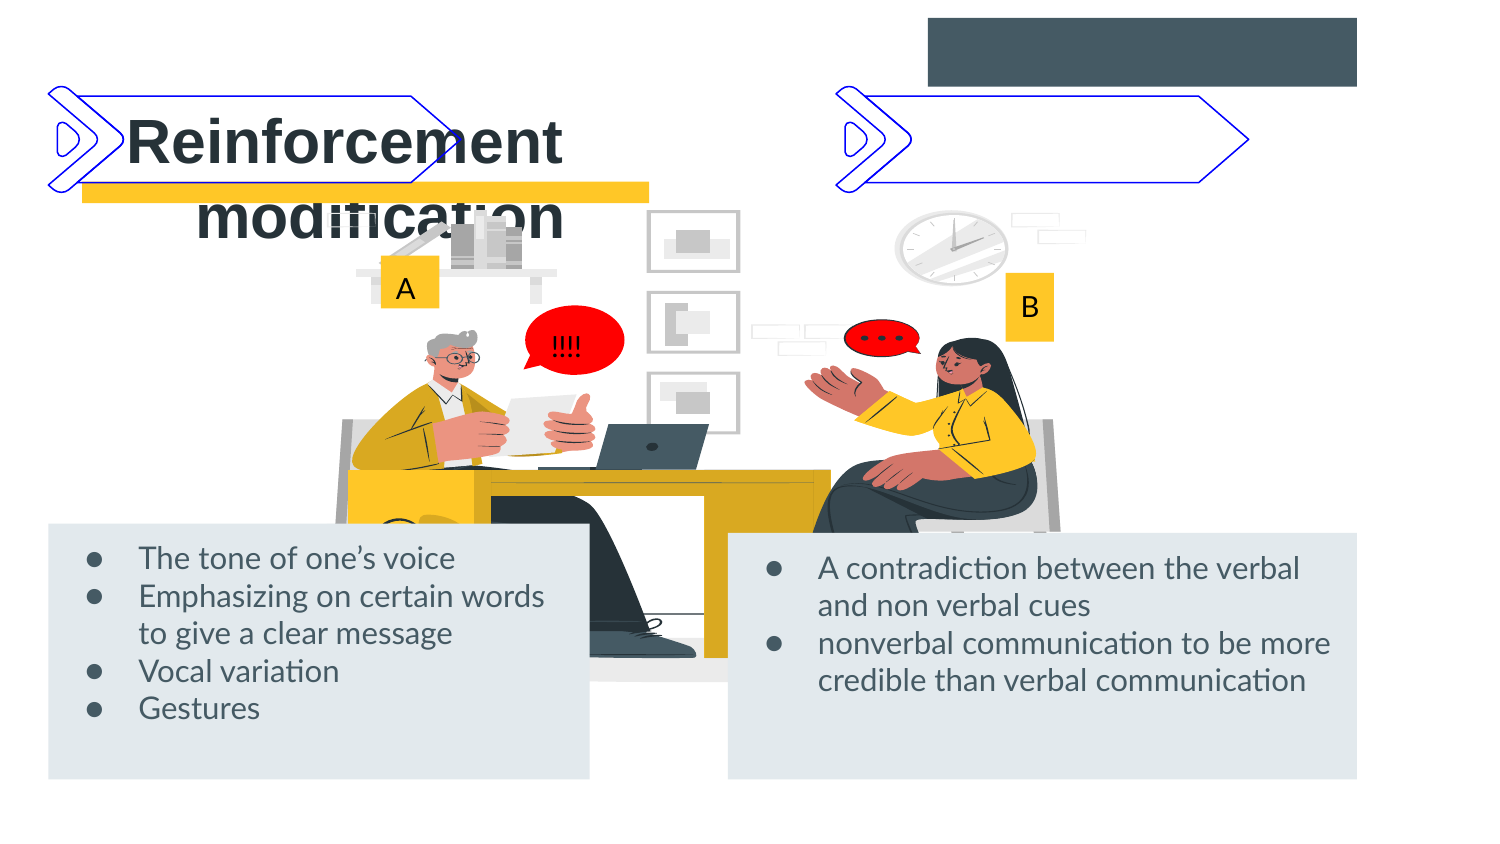

# Reinforcement                                                   modification

A
B

!!!!
The tone of one’s voice
Emphasizing on certain words to give a clear message
Vocal variation
Gestures
A contradiction between the verbal and non verbal cues
nonverbal communication to be more credible than verbal communication